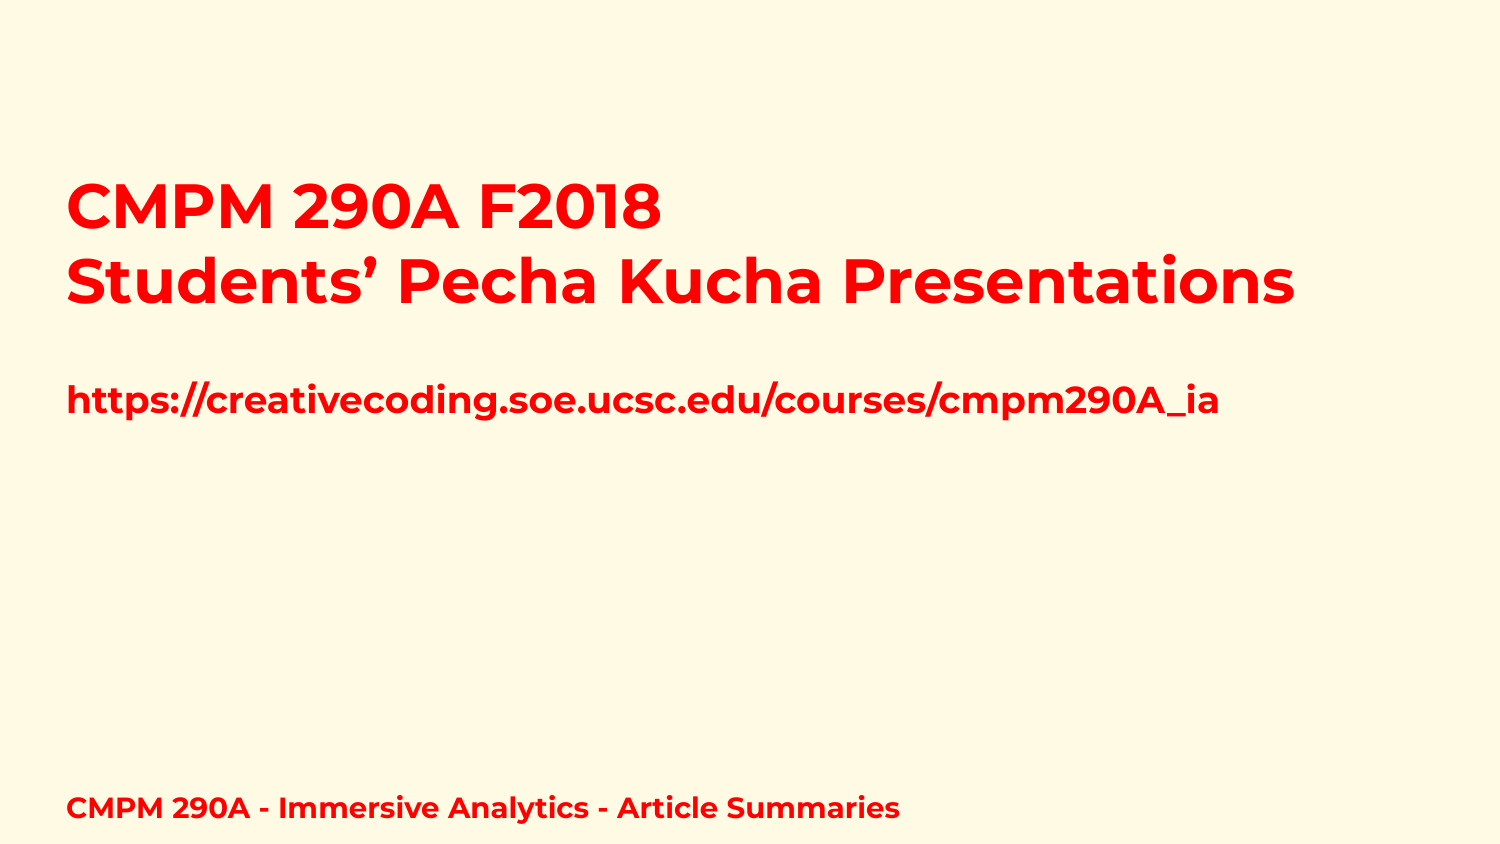

# CMPM 290A F2018
Students’ Pecha Kucha Presentations

https://creativecoding.soe.ucsc.edu/courses/cmpm290A_ia
CMPM 290A - Immersive Analytics - Article Summaries